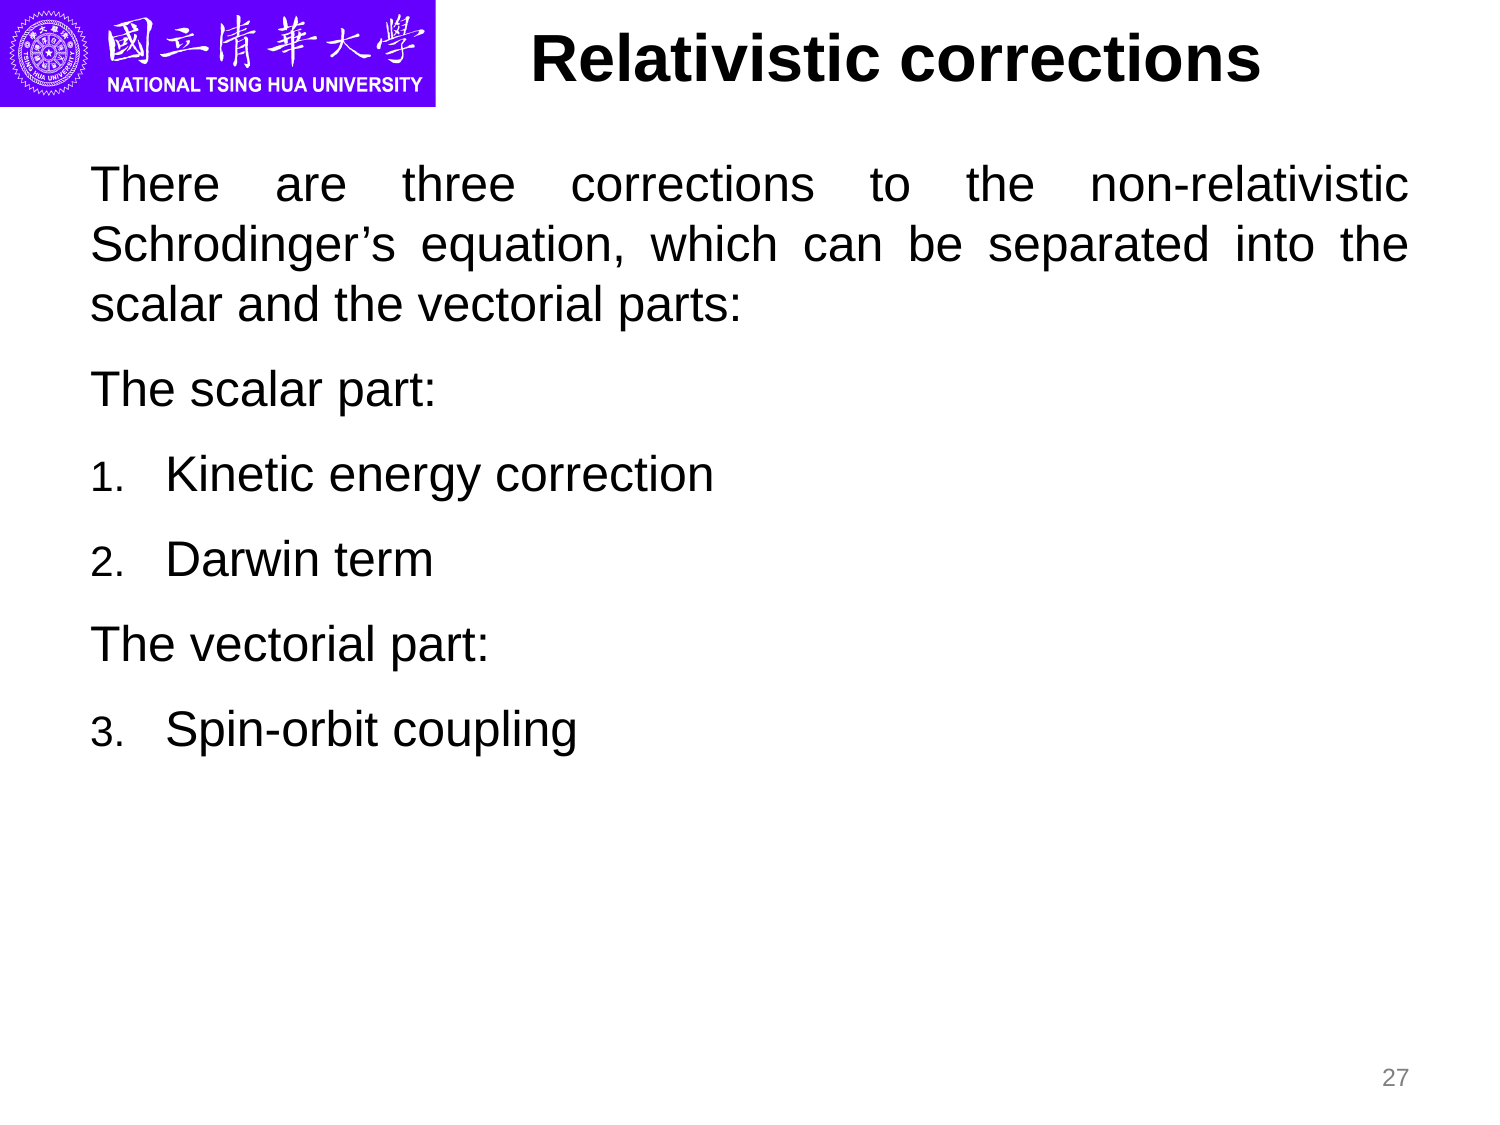

# Relativistic corrections
There are three corrections to the non-relativistic Schrodinger’s equation, which can be separated into the scalar and the vectorial parts:
The scalar part:
Kinetic energy correction
Darwin term
The vectorial part:
Spin-orbit coupling

27